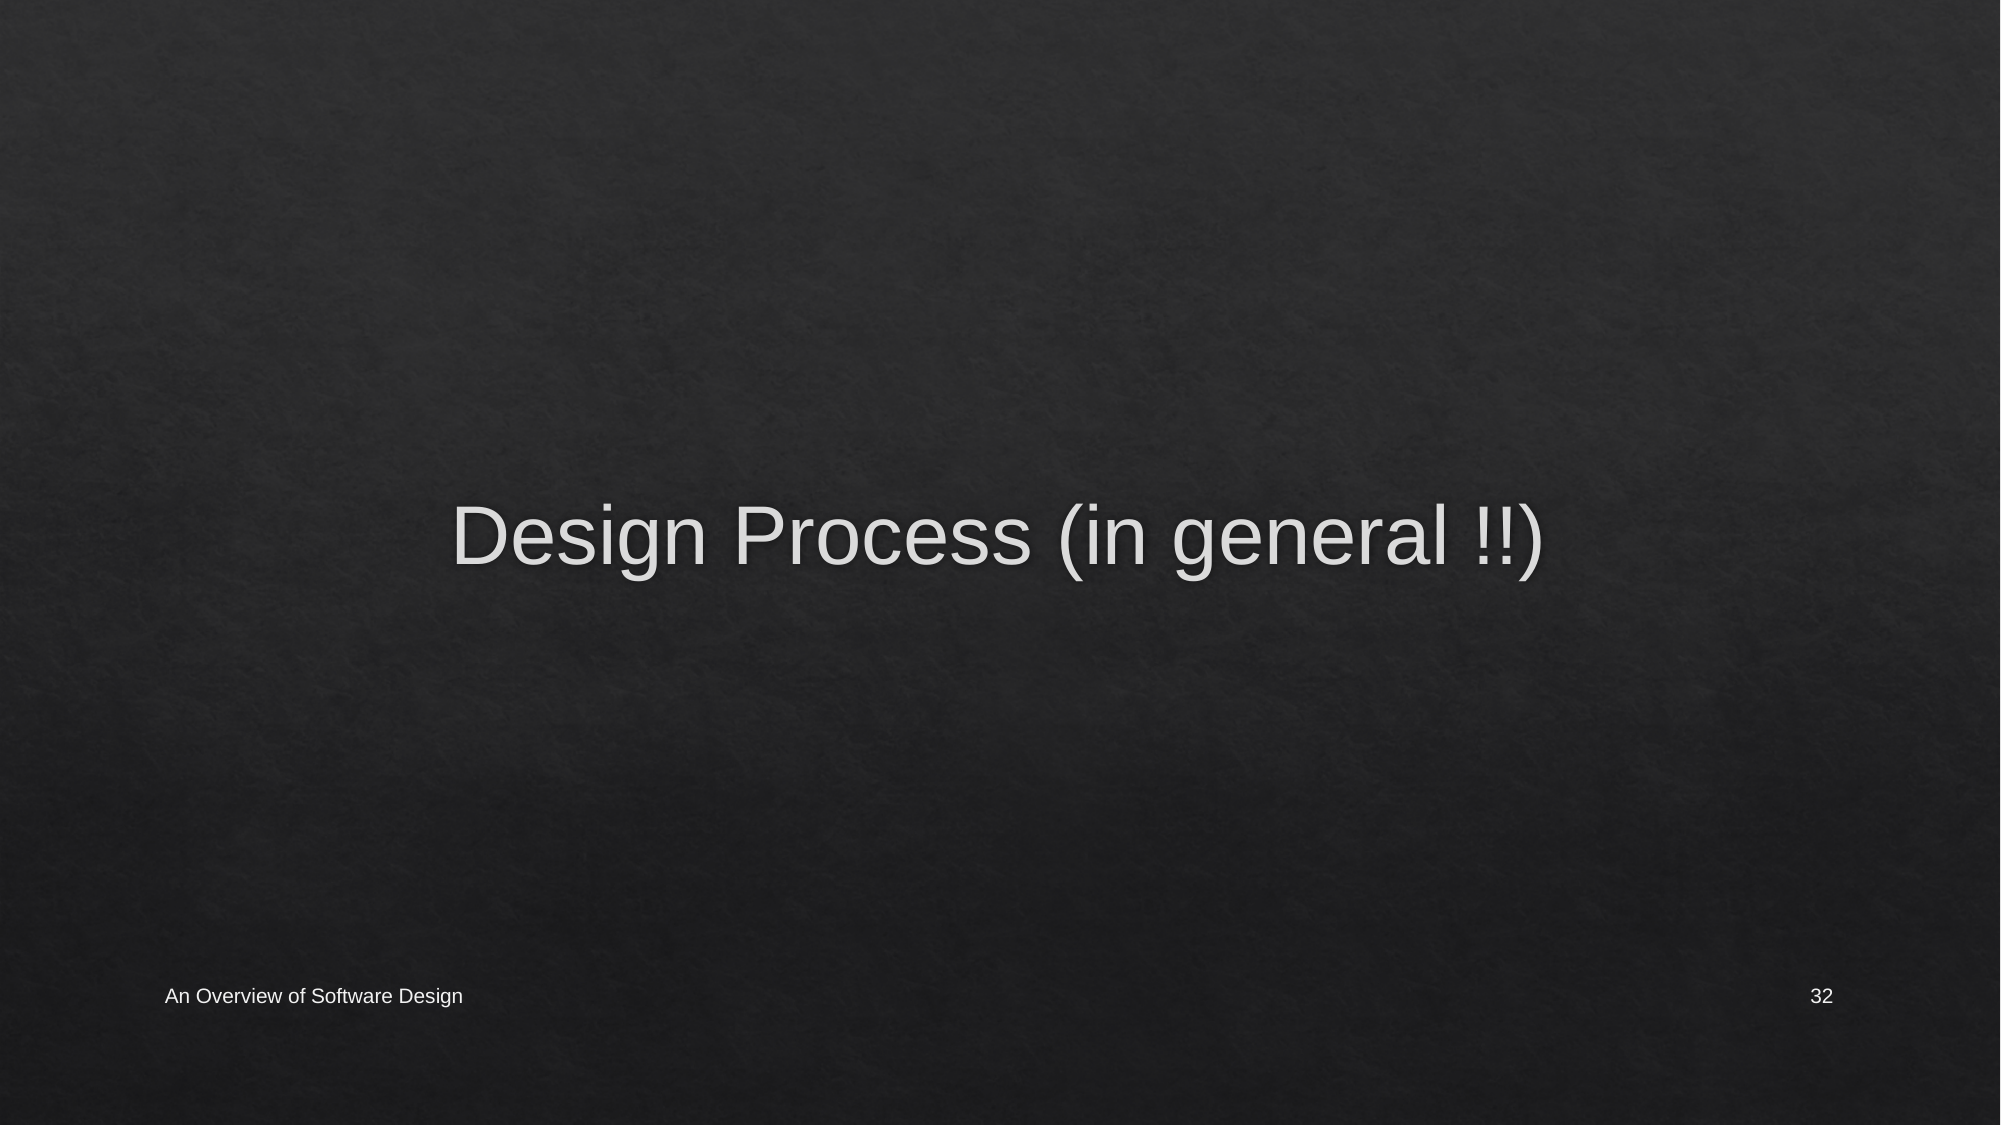

# Design Process (in general !!)

An Overview of Software Design
32